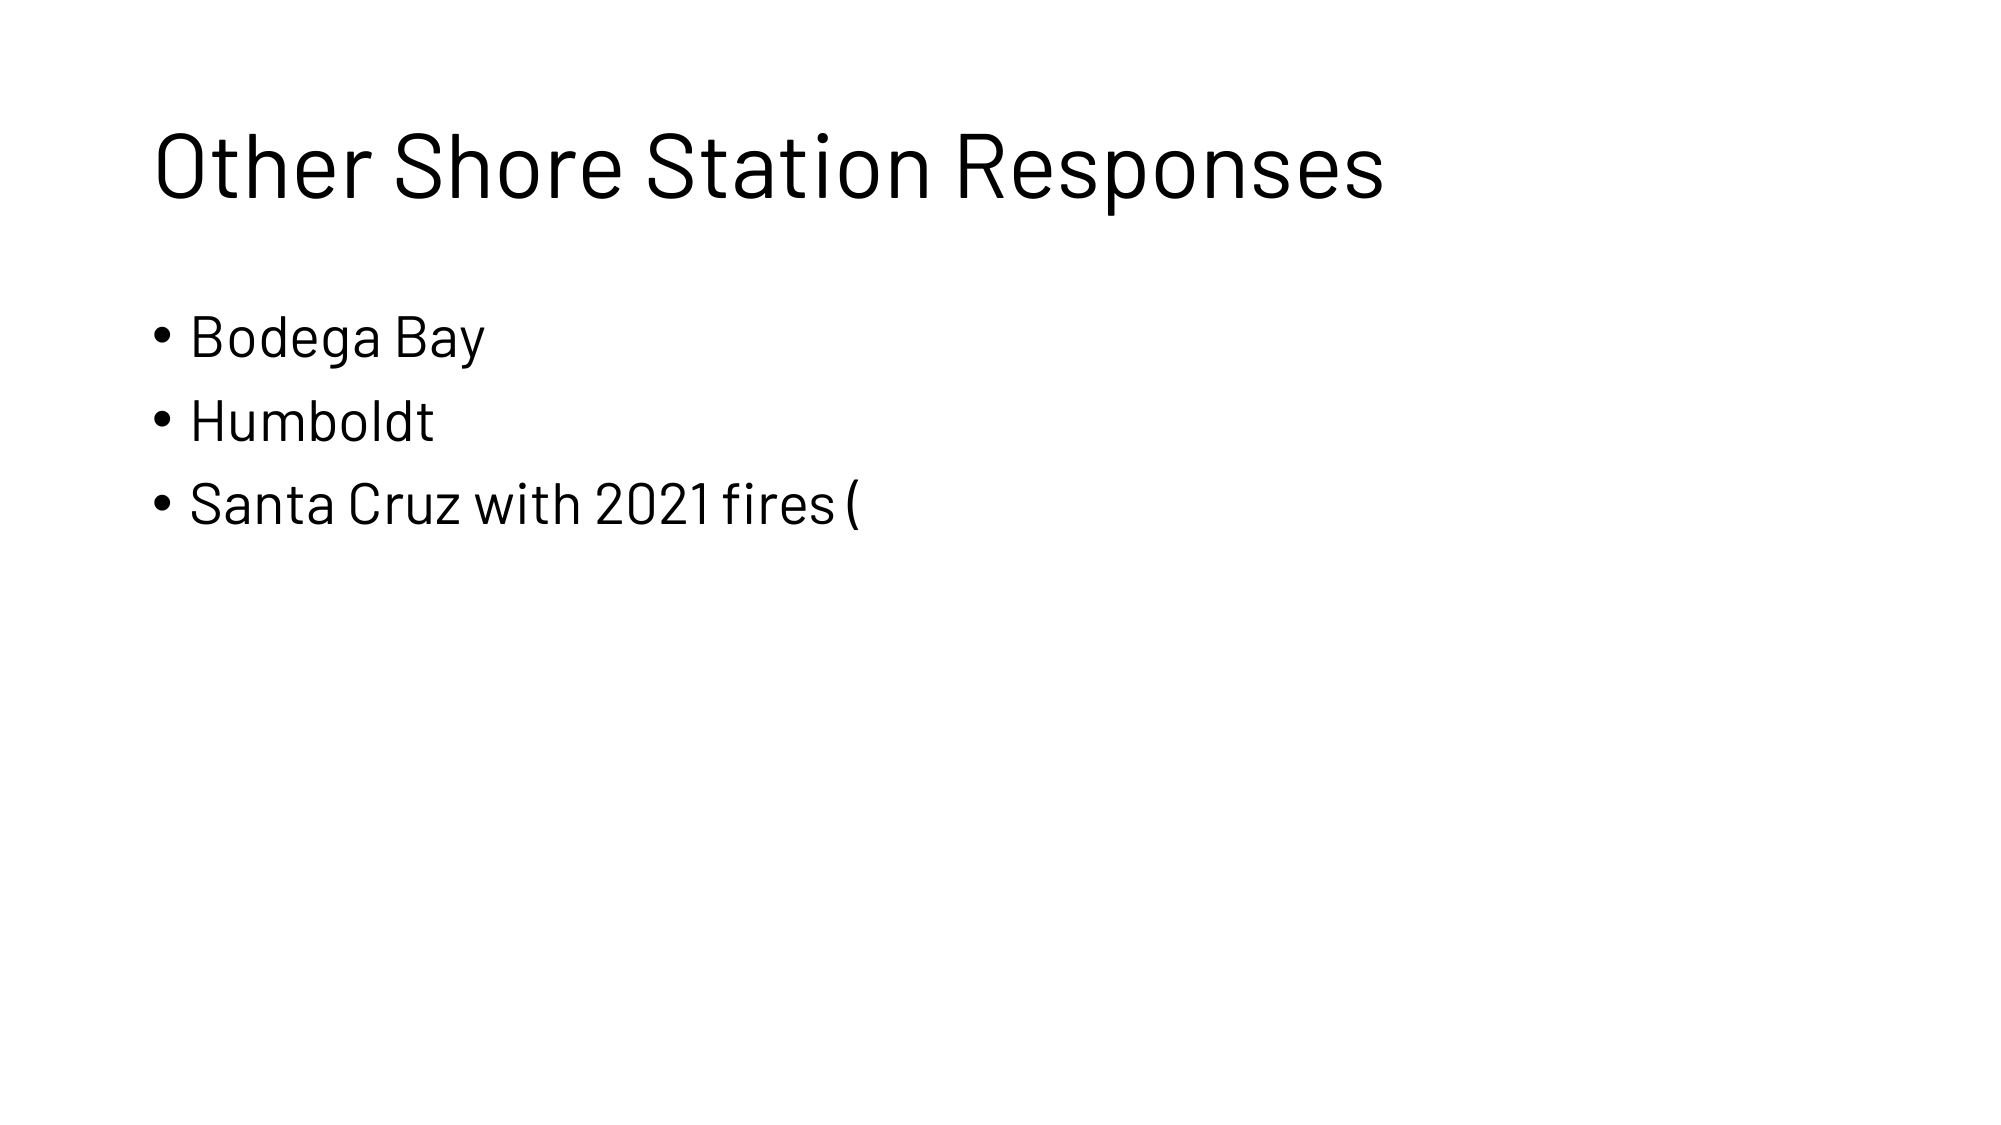

# Other Shore Station Responses
Bodega Bay
Humboldt
Santa Cruz with 2021 fires (